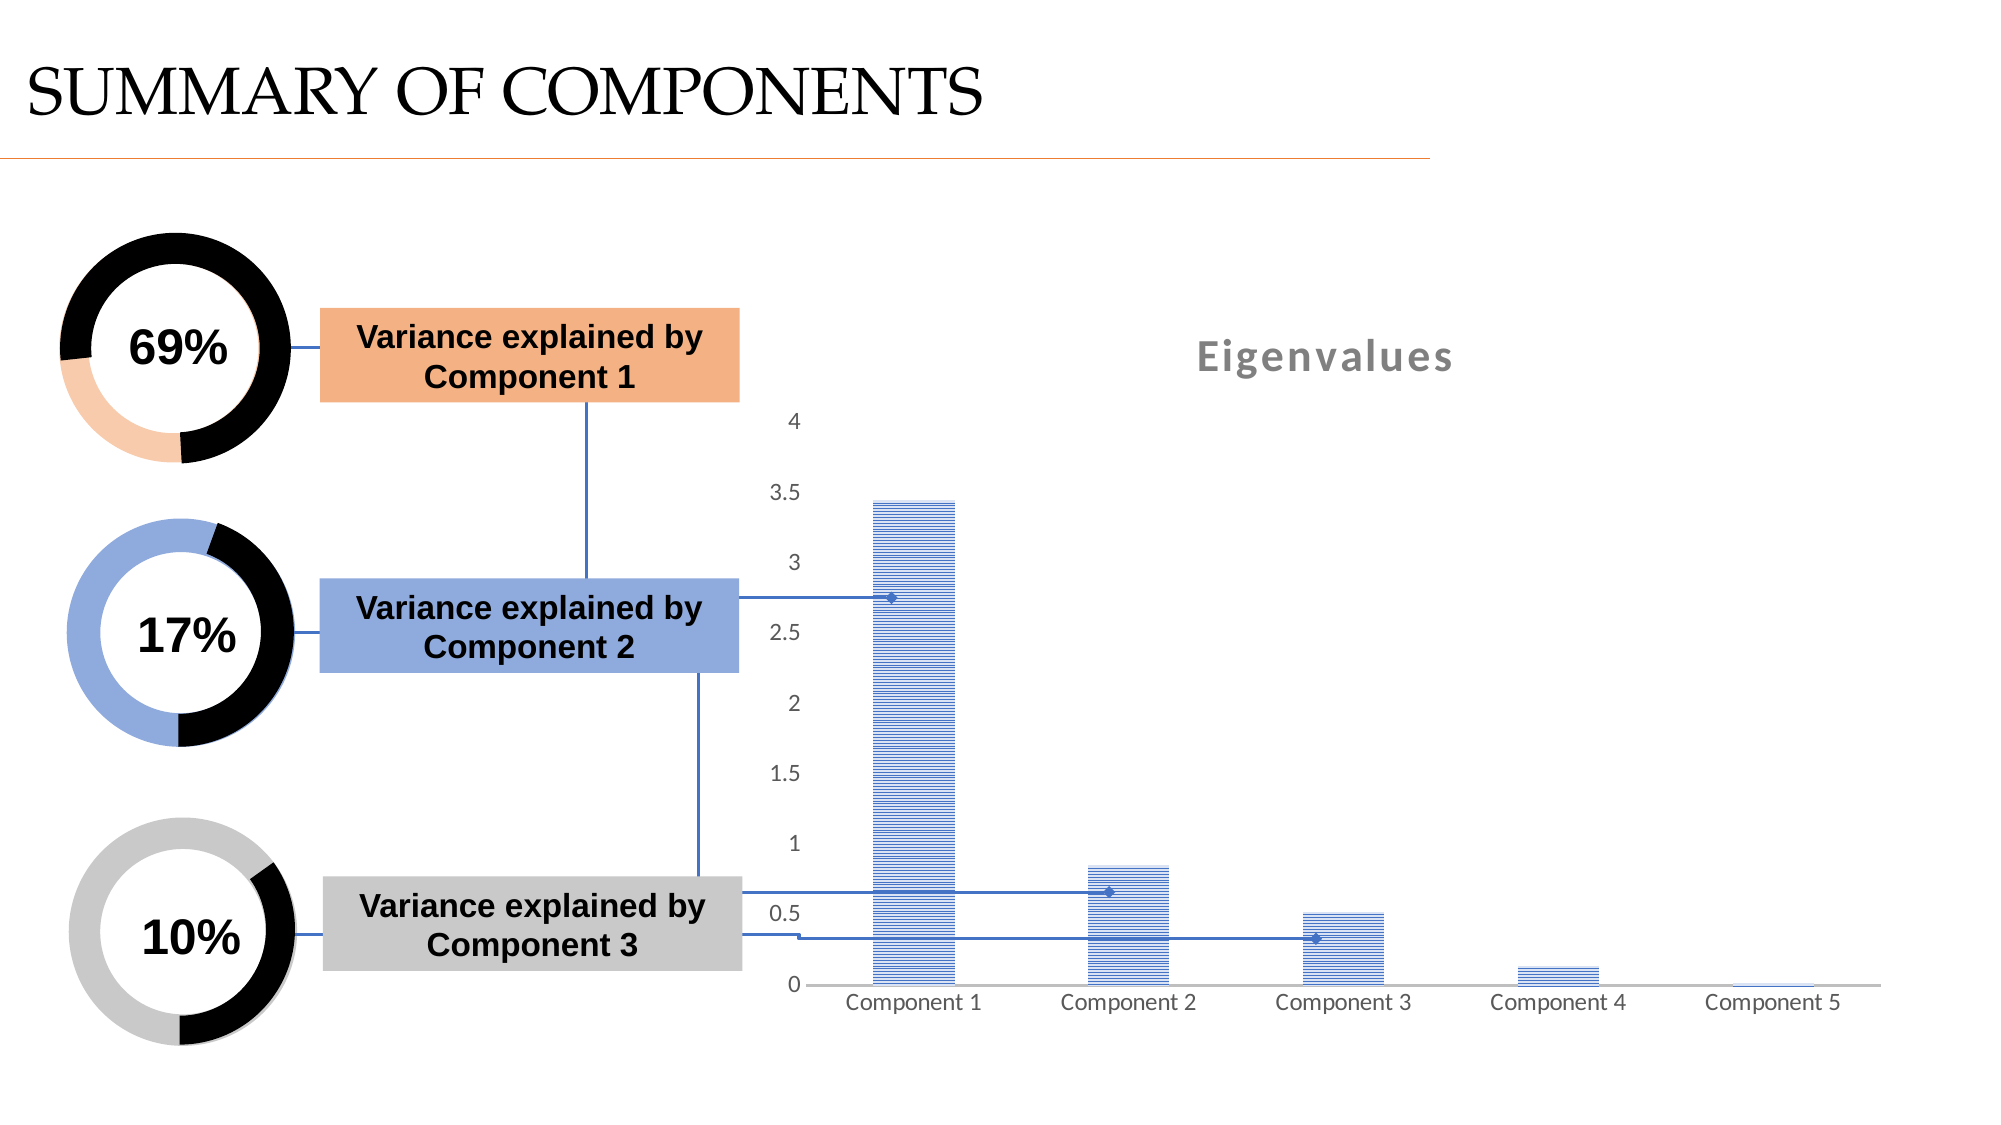

SUMMARY OF COMPONENTS

69%

### Chart: Eigenvalues

| Category | Variance |
|---|---|
| Component 1 | 3.45733327 |
| Component 2 | 0.85549574 |
| Component 3 | 0.52597685 |
| Component 4 | 0.14256619 |
| Component 5 | 0.01862795 |
Variance explained by Component 1

Variance explained by Component 2
17%

Variance explained by Component 3
10%